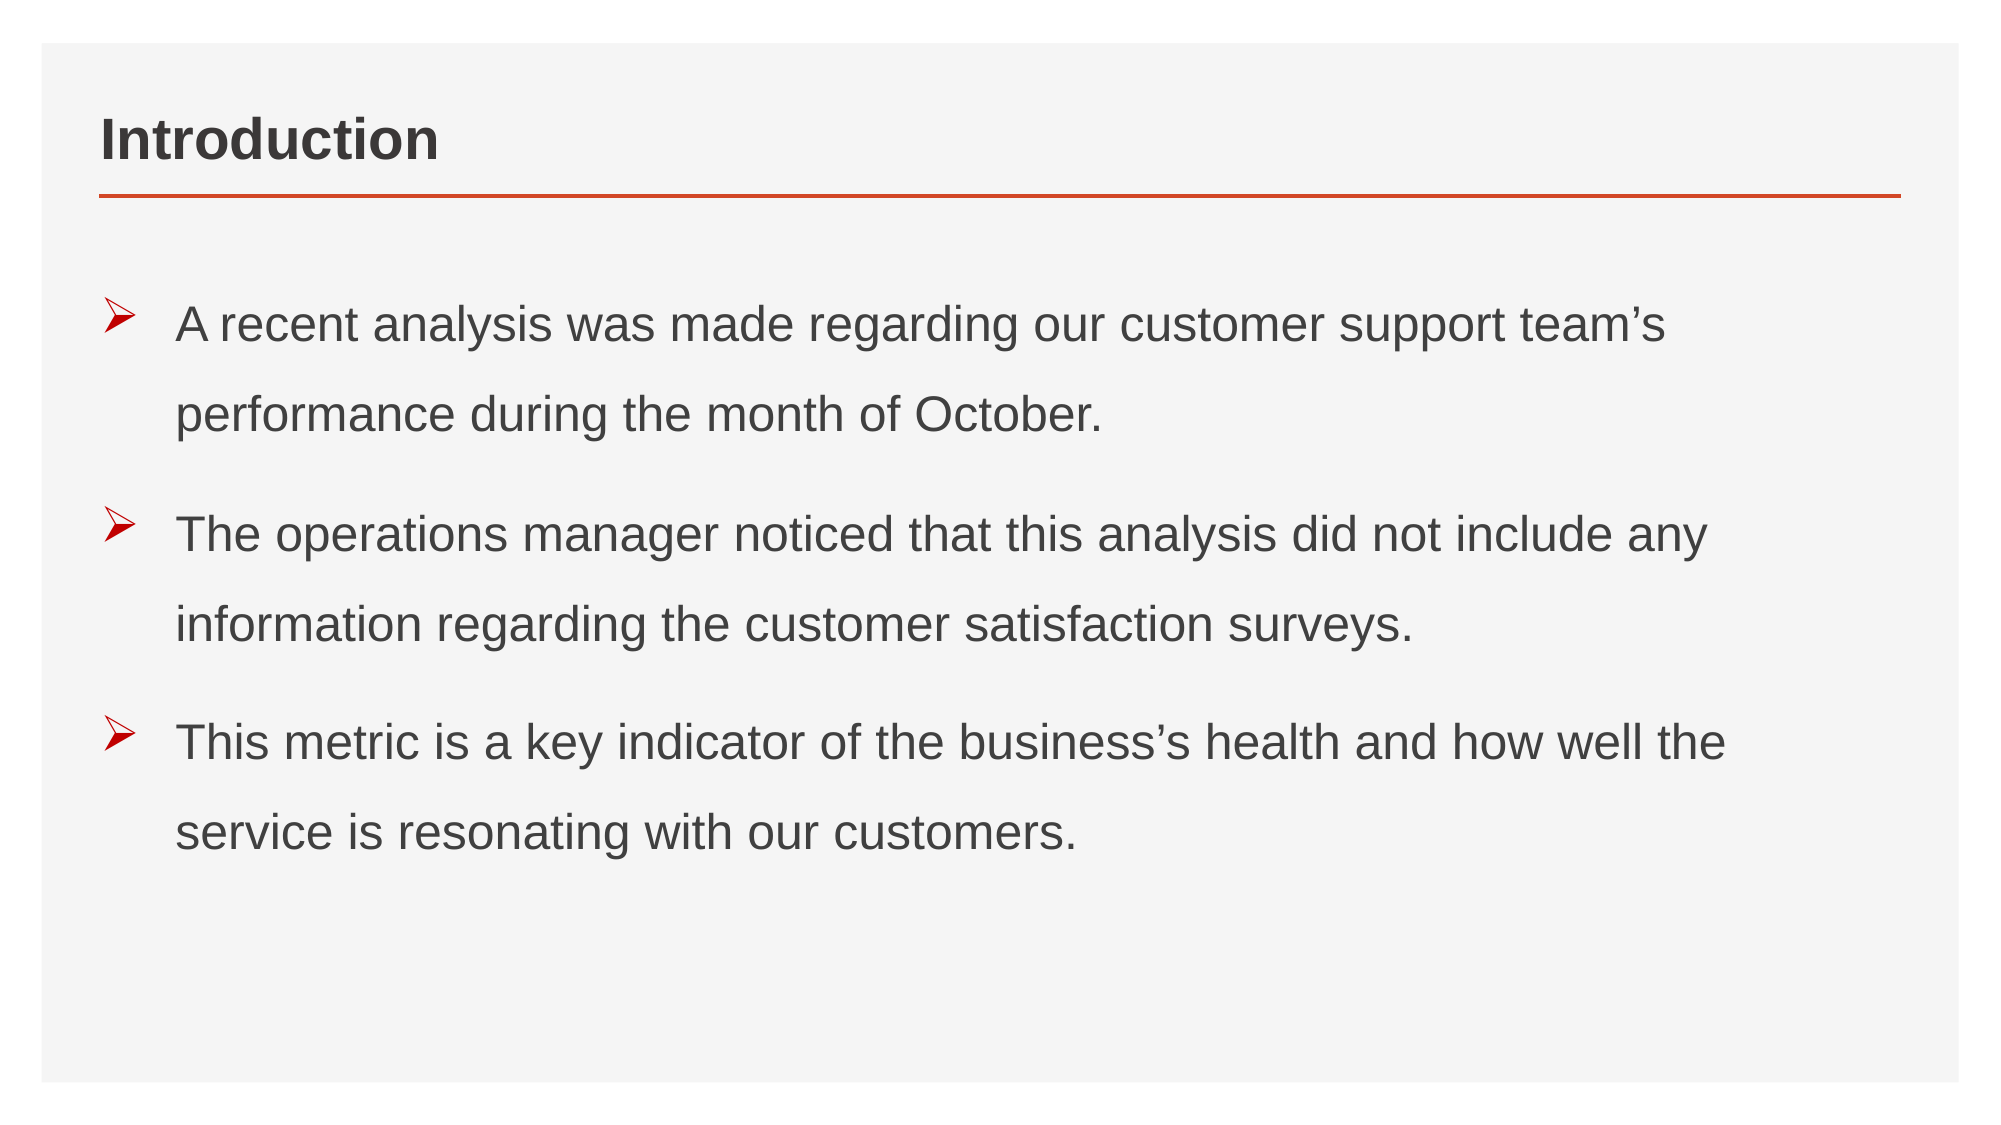

# Introduction
A recent analysis was made regarding our customer support team’s performance during the month of October.
The operations manager noticed that this analysis did not include any information regarding the customer satisfaction surveys.
This metric is a key indicator of the business’s health and how well the service is resonating with our customers.